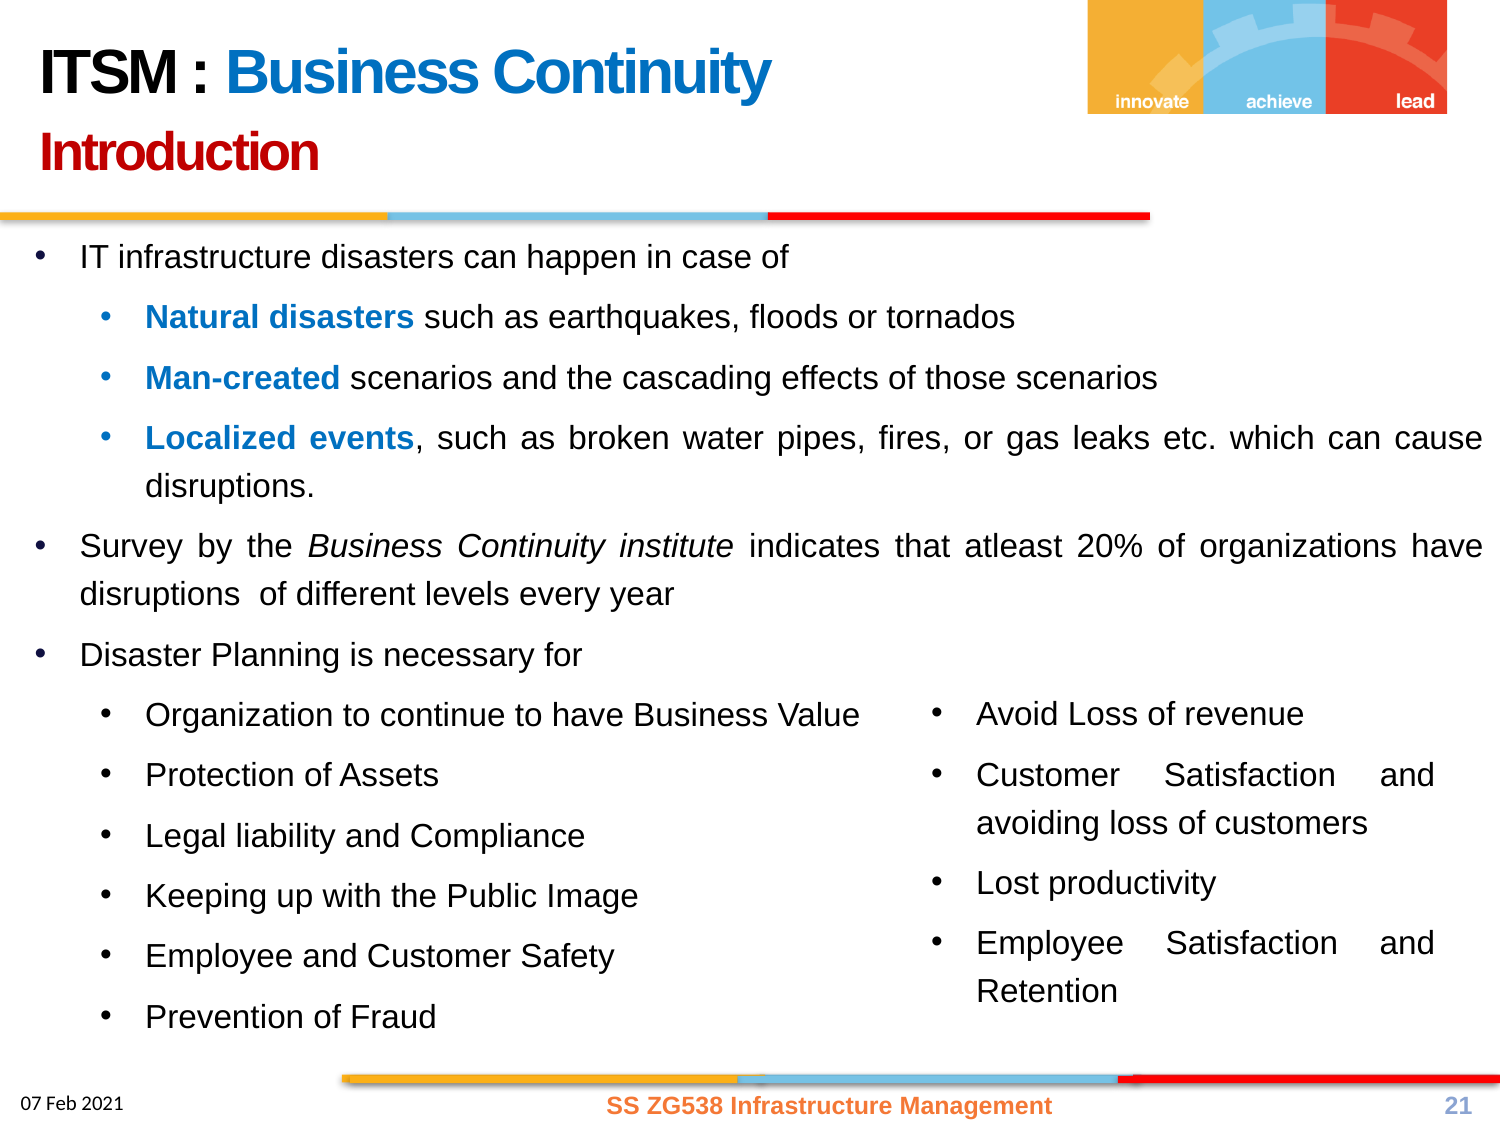

ITSM : Business Continuity
Introduction
IT infrastructure disasters can happen in case of
Natural disasters such as earthquakes, floods or tornados
Man-created scenarios and the cascading effects of those scenarios
Localized events, such as broken water pipes, fires, or gas leaks etc. which can cause disruptions.
Survey by the Business Continuity institute indicates that atleast 20% of organizations have disruptions  of different levels every year
Disaster Planning is necessary for
Organization to continue to have Business Value
Protection of Assets
Legal liability and Compliance
Keeping up with the Public Image
Employee and Customer Safety
Prevention of Fraud
Avoid Loss of revenue
Customer Satisfaction and avoiding loss of customers
Lost productivity
Employee Satisfaction and Retention

SS ZG538 Infrastructure Management
21